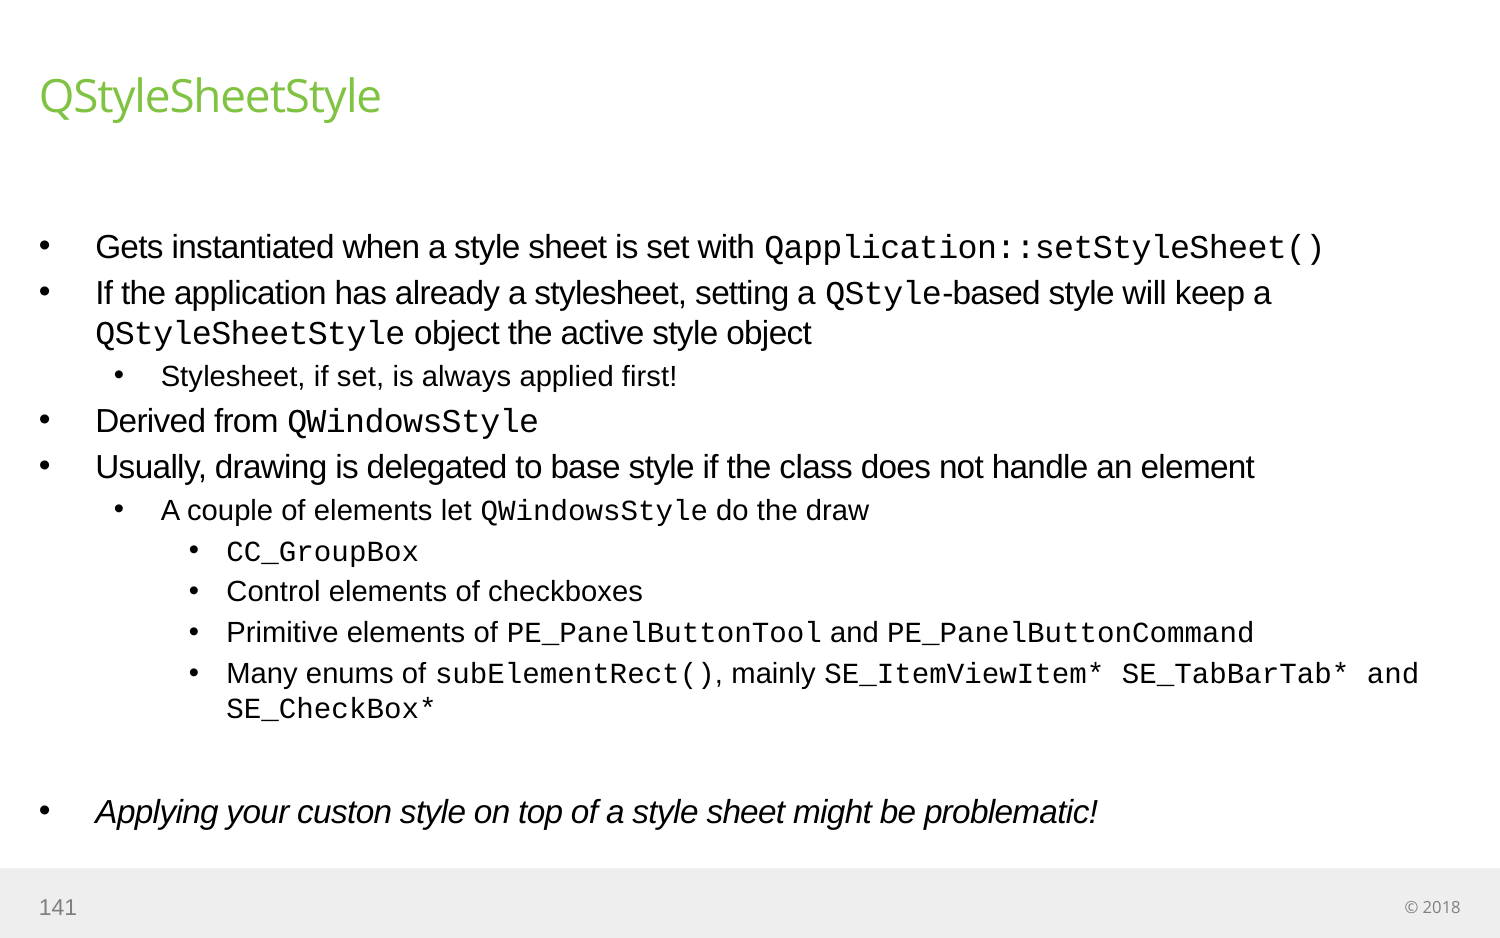

# QStyleSheetStyle
Gets instantiated when a style sheet is set with Qapplication::setStyleSheet()
If the application has already a stylesheet, setting a QStyle-based style will keep a QStyleSheetStyle object the active style object
Stylesheet, if set, is always applied first!
Derived from QWindowsStyle
Usually, drawing is delegated to base style if the class does not handle an element
A couple of elements let QWindowsStyle do the draw
CC_GroupBox
Control elements of checkboxes
Primitive elements of PE_PanelButtonTool and PE_PanelButtonCommand
Many enums of subElementRect(), mainly SE_ItemViewItem* SE_TabBarTab* and SE_CheckBox*

Applying your custon style on top of a style sheet might be problematic!
141
© 2018